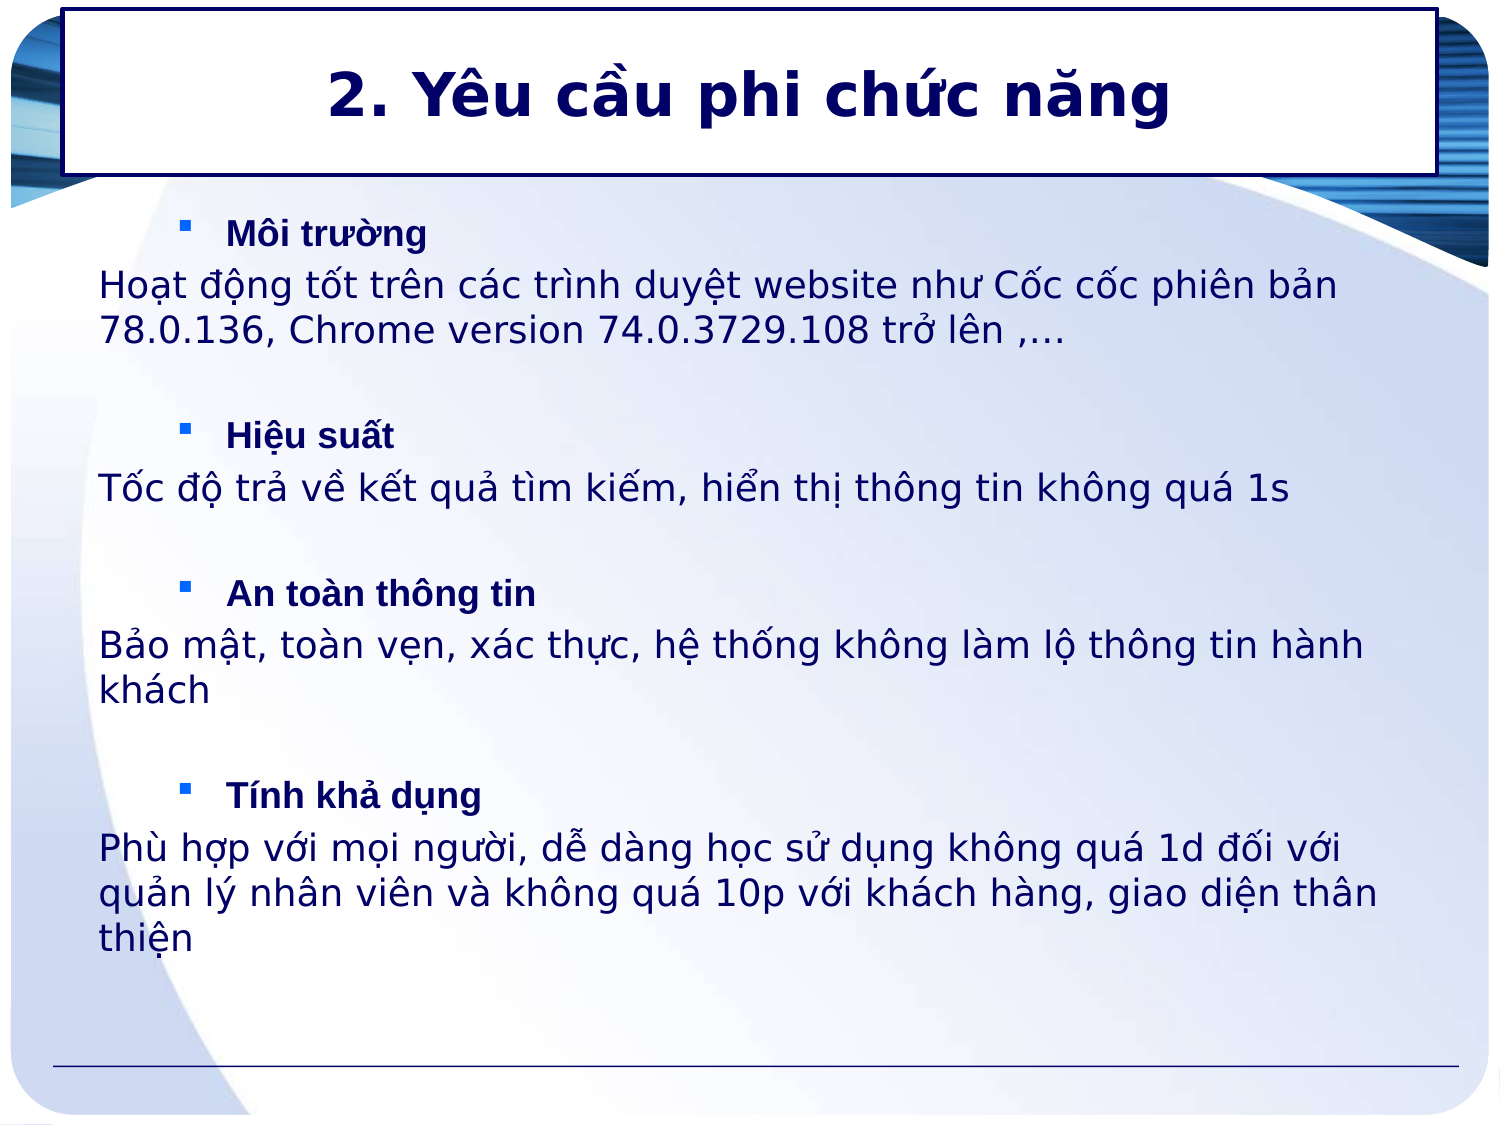

# 2. Yêu cầu phi chức năng
Môi trường
Hoạt động tốt trên các trình duyệt website như Cốc cốc phiên bản 78.0.136, Chrome version 74.0.3729.108 trở lên ,…

Hiệu suất
Tốc độ trả về kết quả tìm kiếm, hiển thị thông tin không quá 1s

An toàn thông tin
Bảo mật, toàn vẹn, xác thực, hệ thống không làm lộ thông tin hành khách

Tính khả dụng
Phù hợp với mọi người, dễ dàng học sử dụng không quá 1d đối với quản lý nhân viên và không quá 10p với khách hàng, giao diện thân thiện